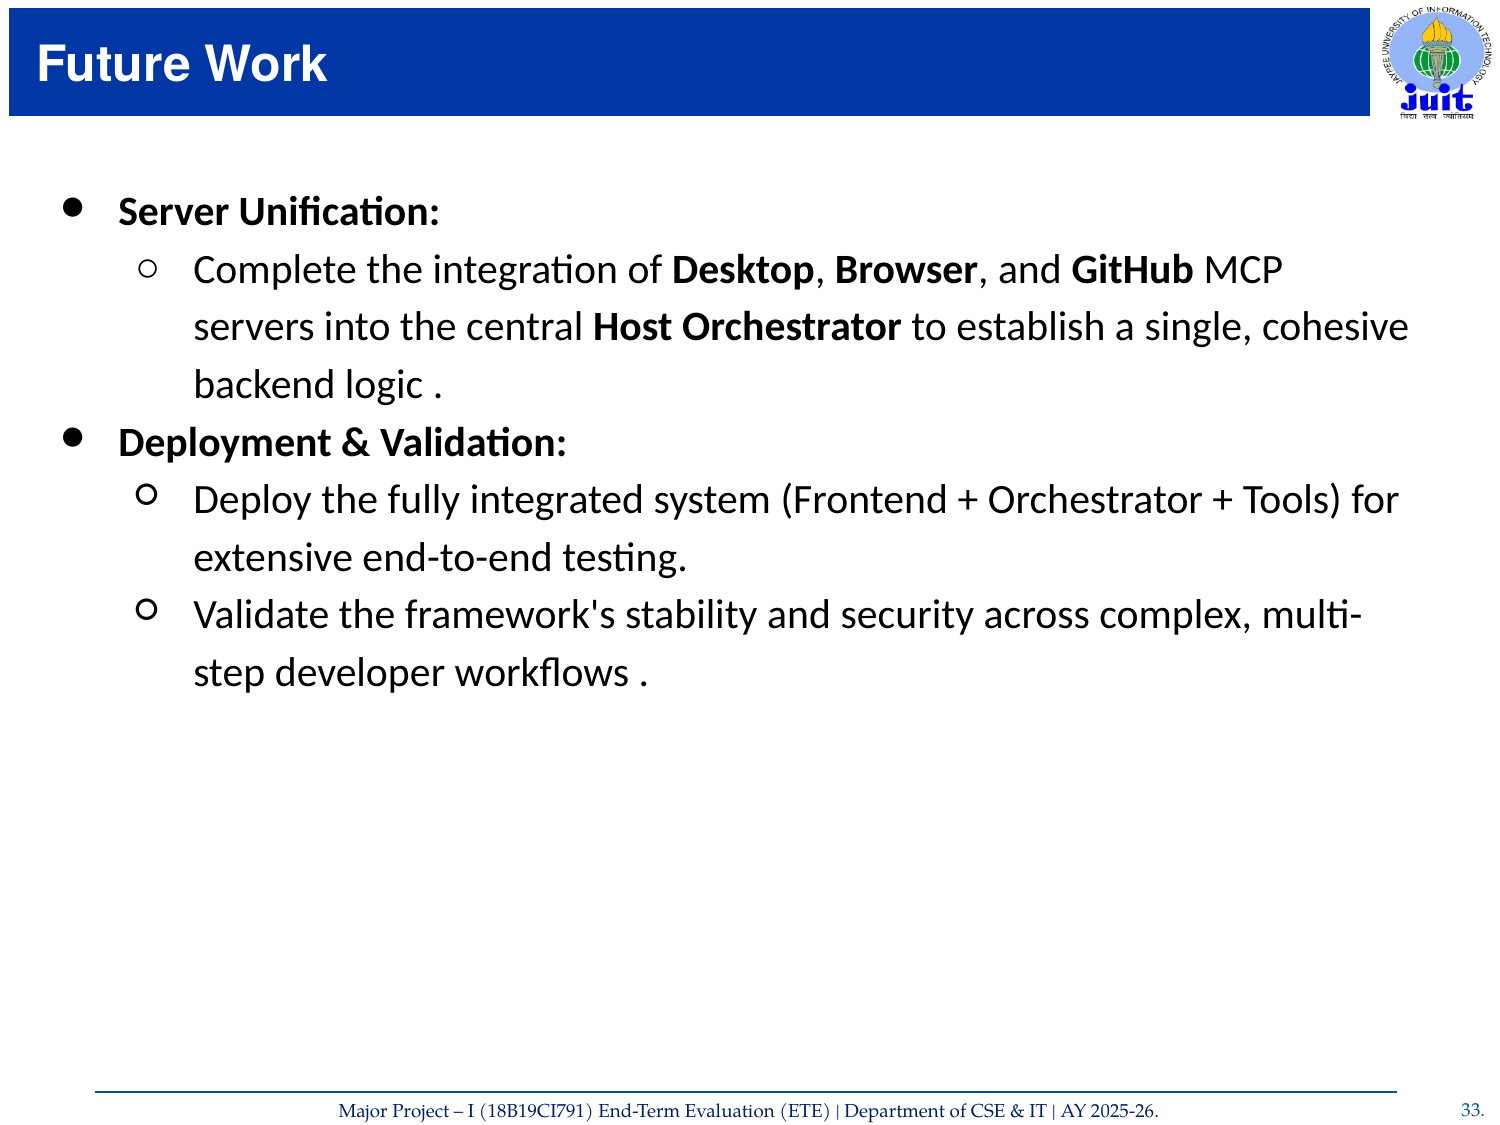

# Future Work
Server Unification:
Complete the integration of Desktop, Browser, and GitHub MCP servers into the central Host Orchestrator to establish a single, cohesive backend logic .
Deployment & Validation:
Deploy the fully integrated system (Frontend + Orchestrator + Tools) for extensive end-to-end testing.
Validate the framework's stability and security across complex, multi-step developer workflows .